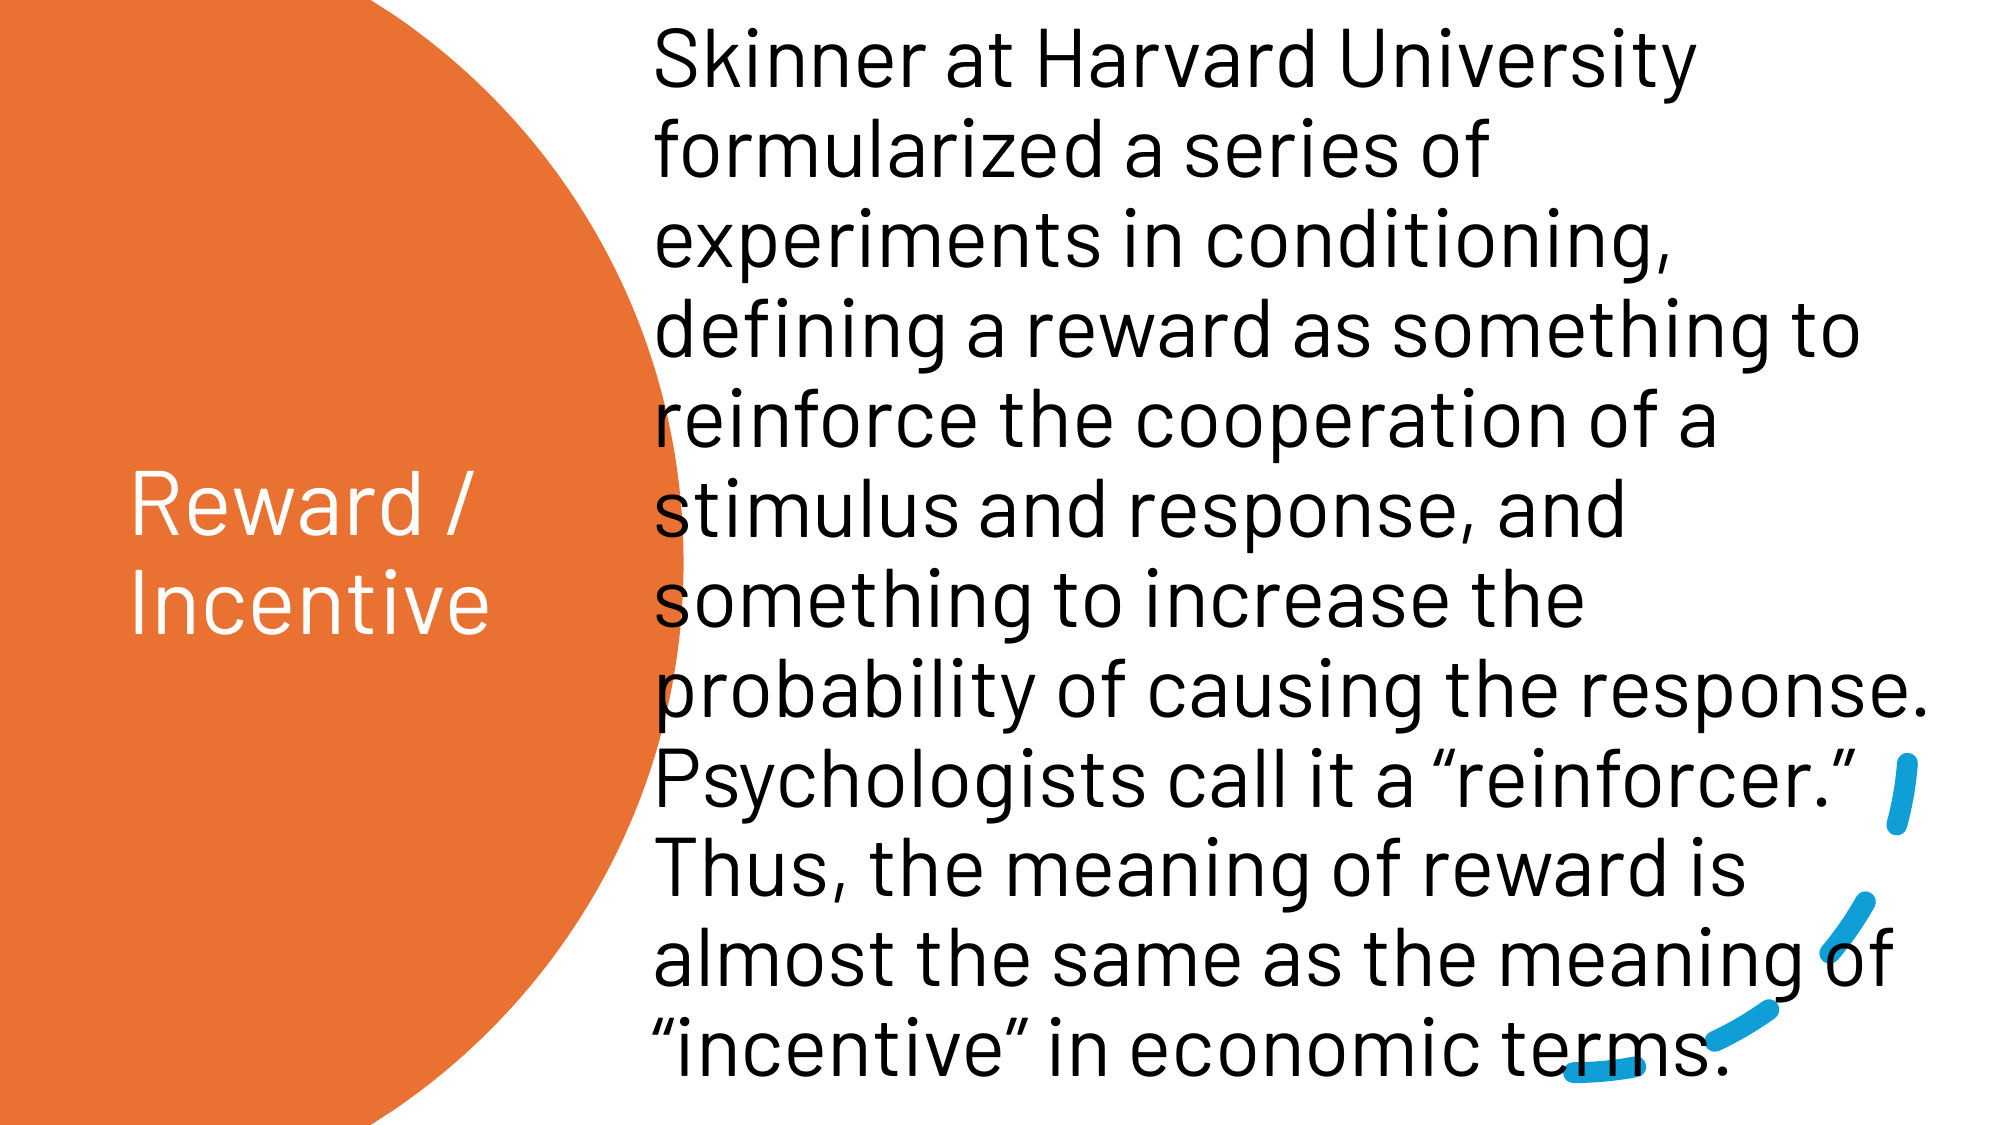

Skinner at Harvard University formularized a series of experiments in conditioning, defining a reward as something to reinforce the cooperation of a stimulus and response, and something to increase the probability of causing the response. Psychologists call it a “reinforcer.” Thus, the meaning of reward is almost the same as the meaning of “incentive” in economic terms.
# Reward / Incentive